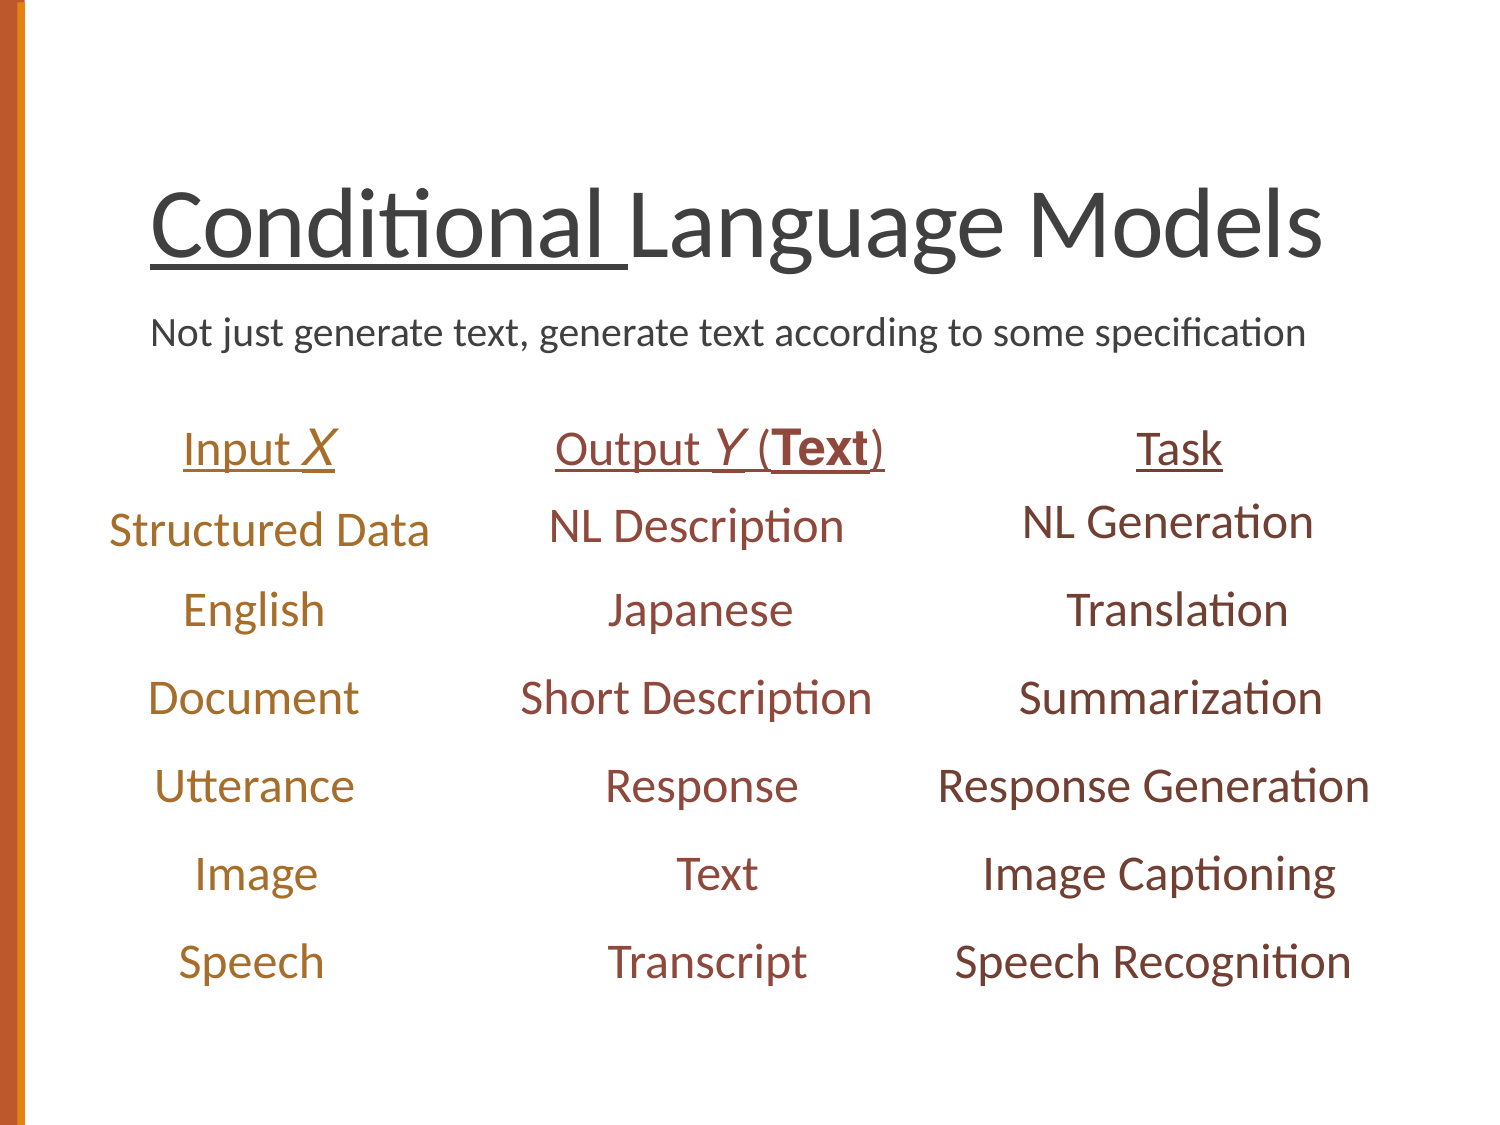

# Conditional Language Models
Not just generate text, generate text according to some specification

Input X
Output Y (Text)
Task
NL Generation
English
Japanese
Translation
Document
Short Description
Summarization
Utterance
Response
Response Generation
Image
Text
Image Captioning
Speech
Transcript
Speech Recognition
NL Description
Structured Data